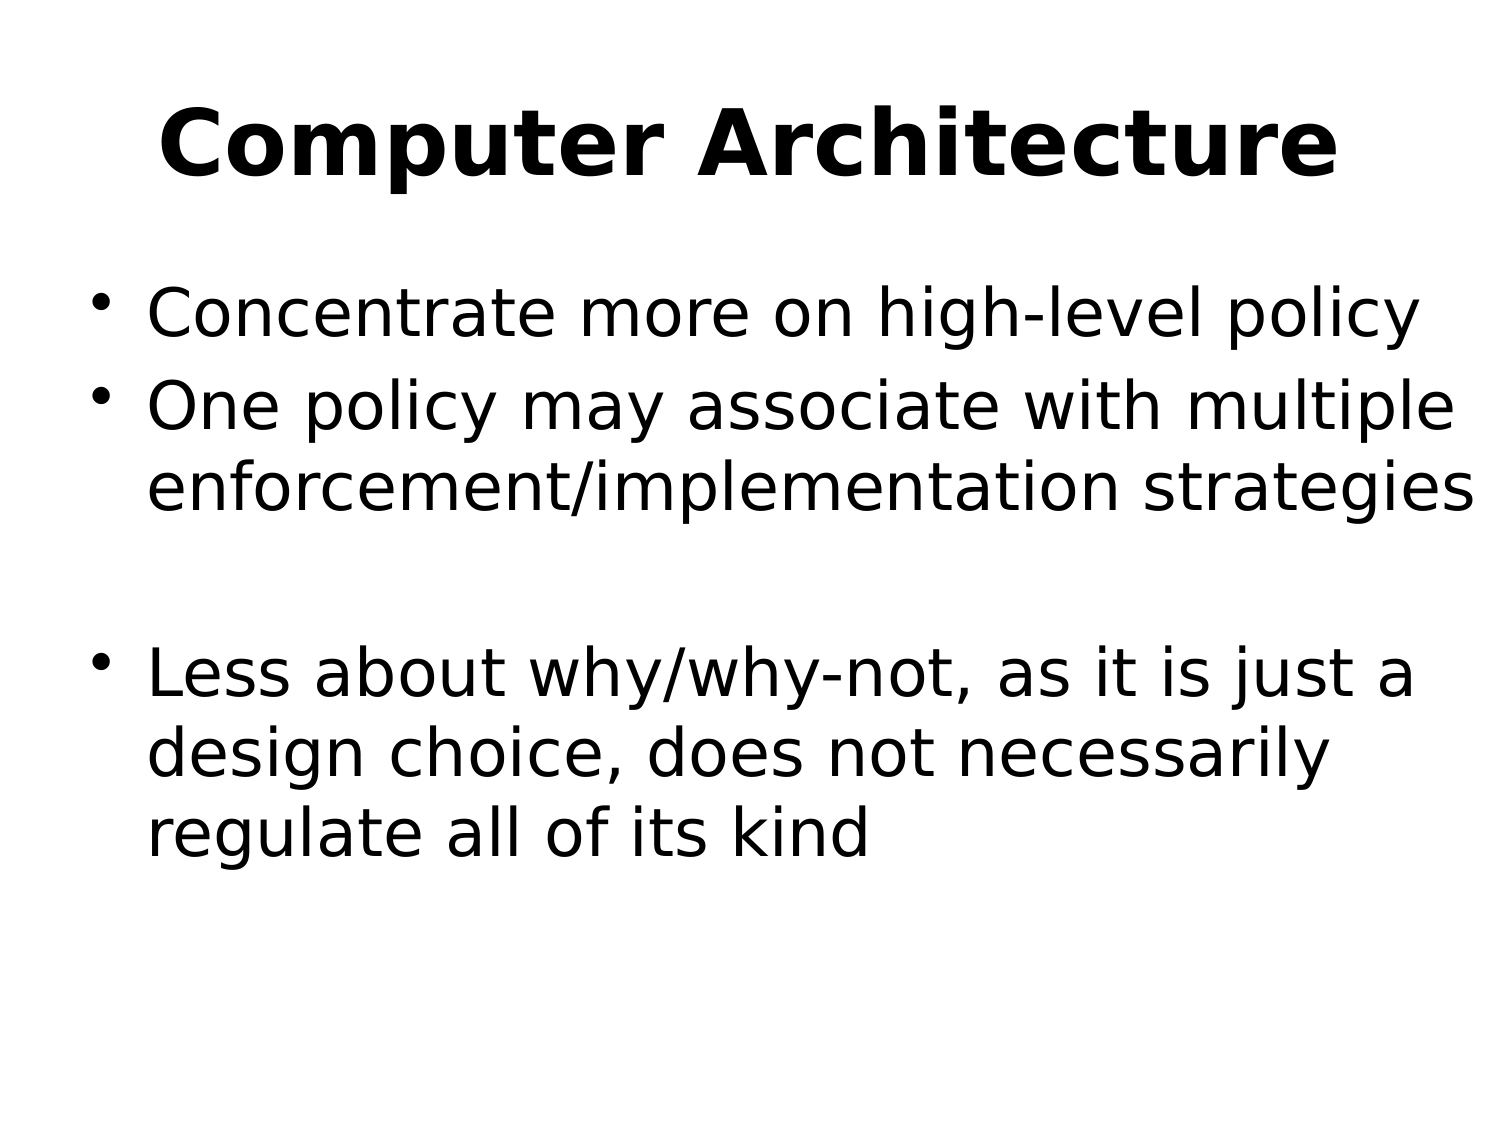

# Computer Architecture
Concentrate more on high-level policy
One policy may associate with multiple enforcement/implementation strategies

Less about why/why-not, as it is just a design choice, does not necessarily regulate all of its kind